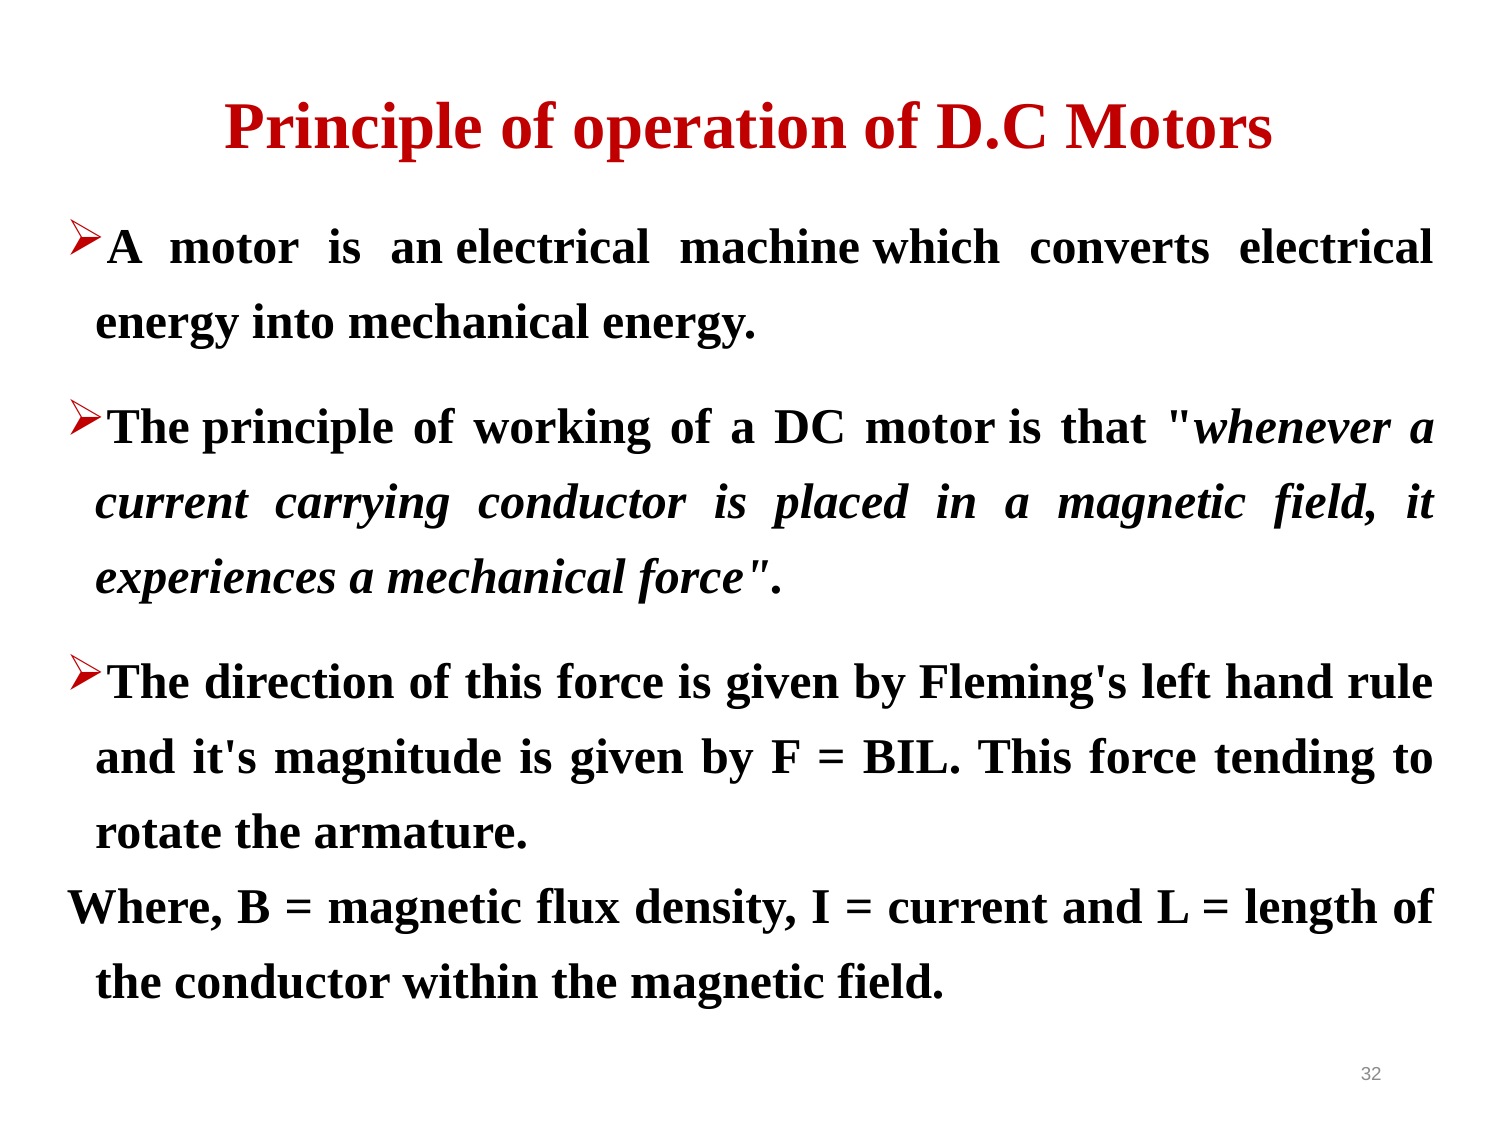

Principle of operation of D.C Motors
A motor is an electrical machine which converts electrical energy into mechanical energy.

The principle of working of a DC motor is that "whenever a current carrying conductor is placed in a magnetic field, it experiences a mechanical force".

The direction of this force is given by Fleming's left hand rule and it's magnitude is given by F = BIL. This force tending to rotate the armature.
Where, B = magnetic flux density, I = current and L = length of the conductor within the magnetic field.

32